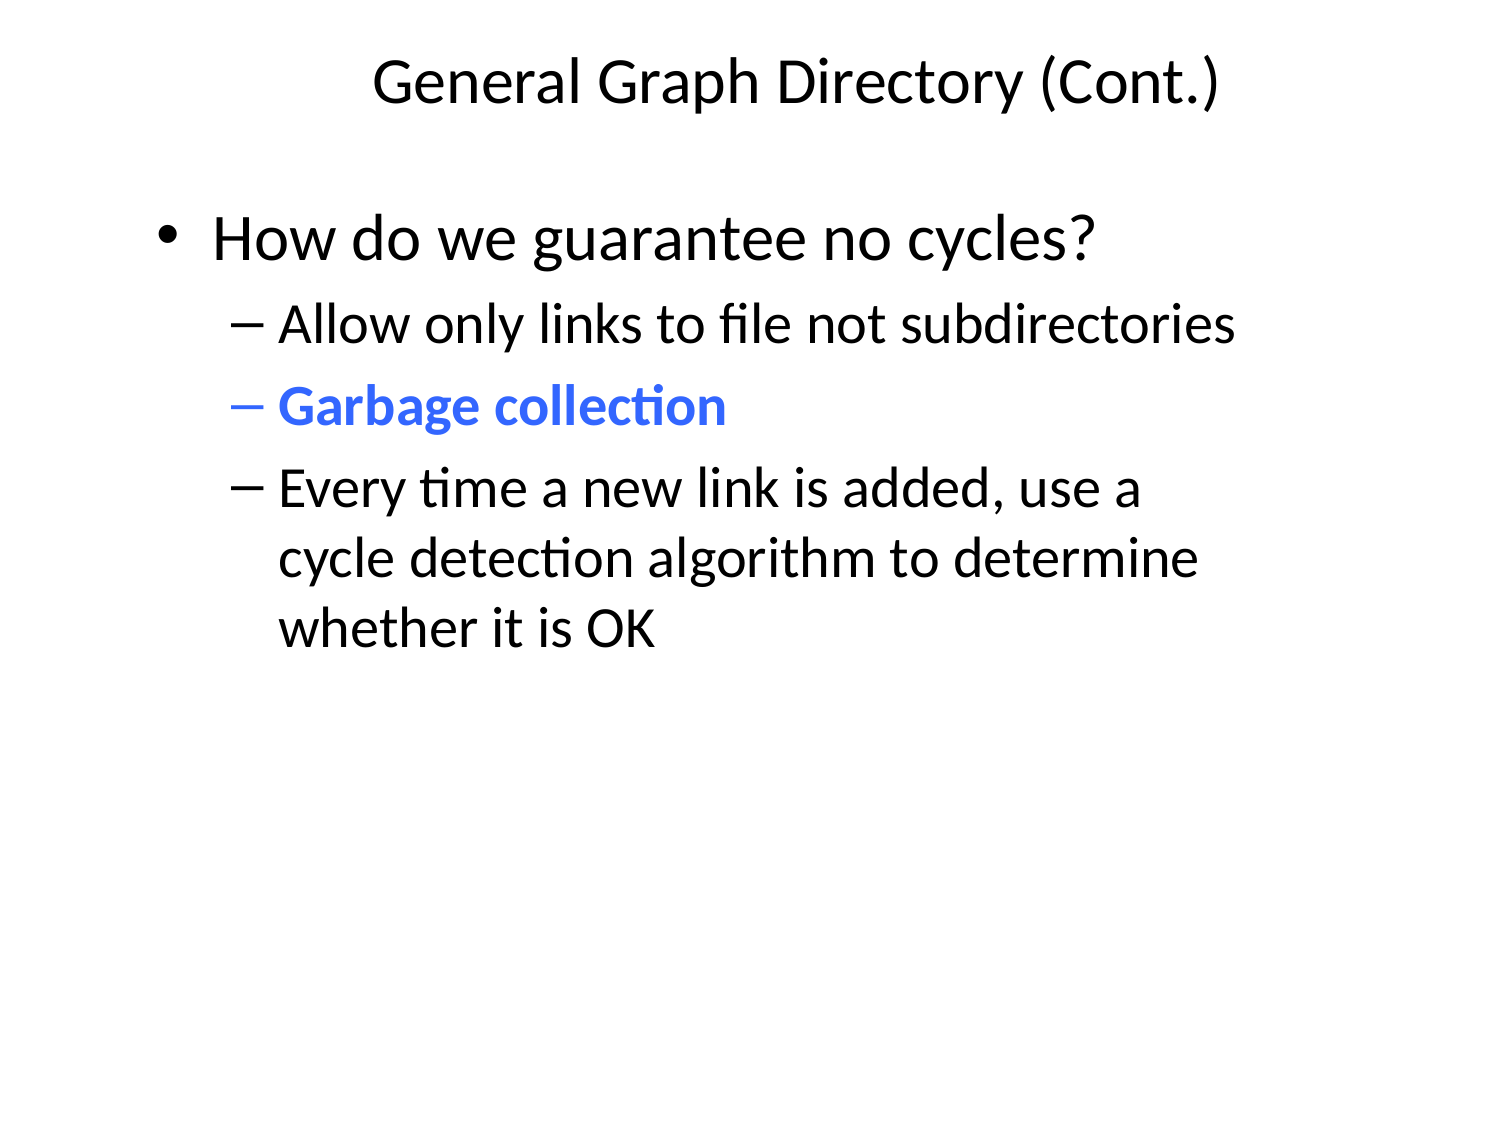

# General Graph Directory (Cont.)
How do we guarantee no cycles?
Allow only links to file not subdirectories
Garbage collection
Every time a new link is added, use a cycle detection algorithm to determine whether it is OK